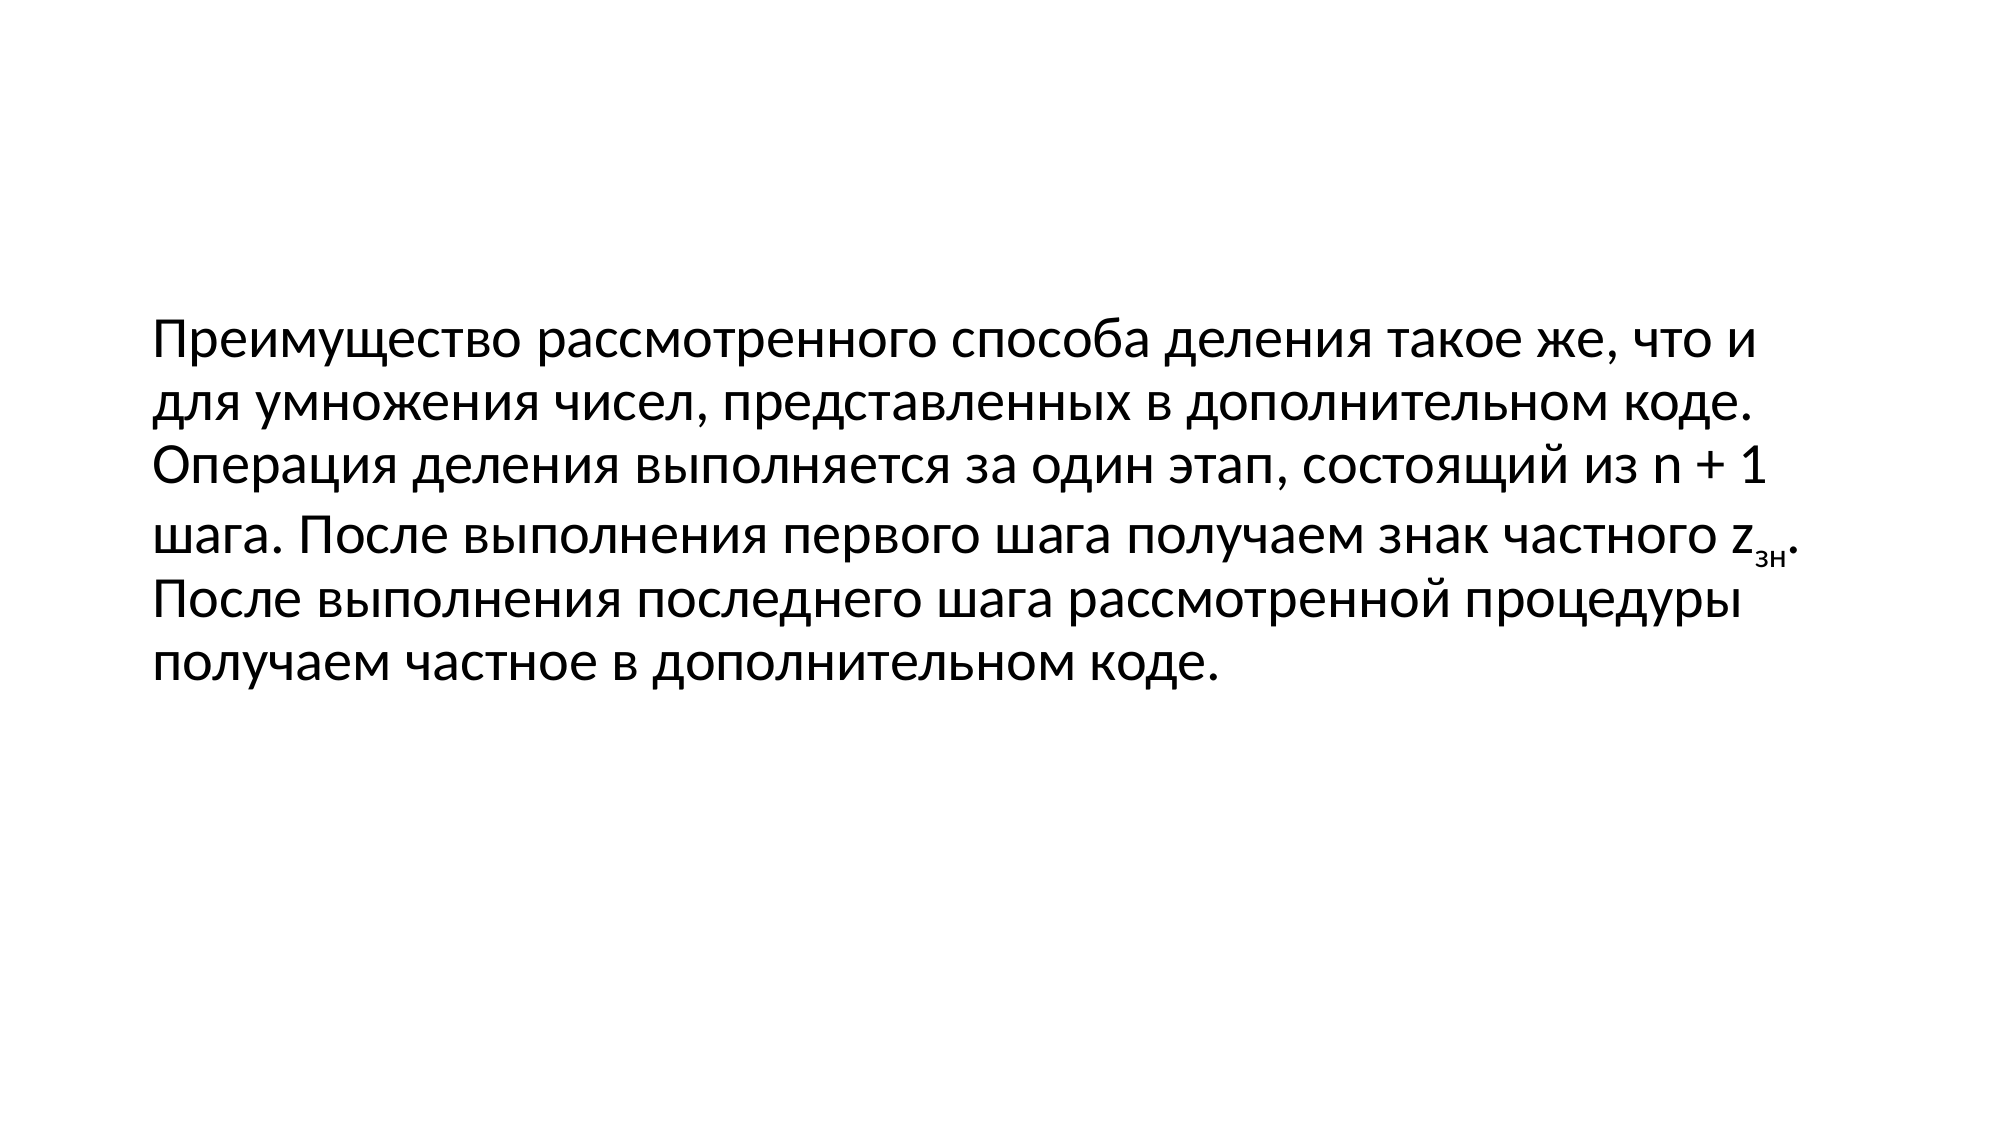

Преимущество рассмотренного способа деления такое же, что и для умножения чисел, представленных в дополнительном коде. Операция деления выполняется за один этап, состоящий из n + 1 шага. После выполнения первого шага получаем знак частного zзн. После выполнения последнего шага рассмотренной процедуры получаем частное в дополнительном коде.